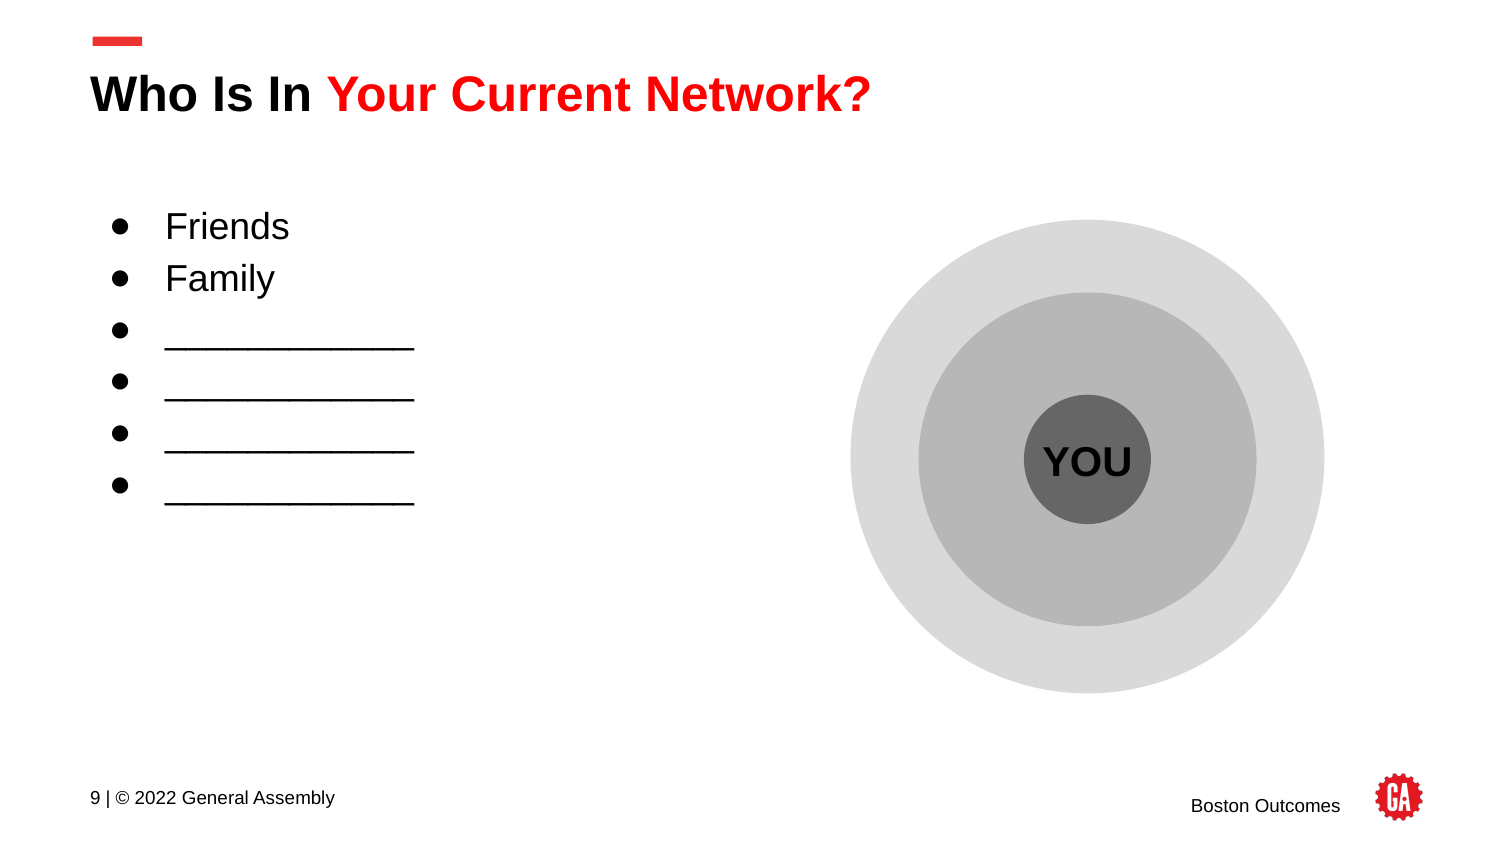

# Who Is In Your Current Network?
Friends
Family
____________
____________
____________
____________

YOU
9 | © 2022 General Assembly
Boston Outcomes